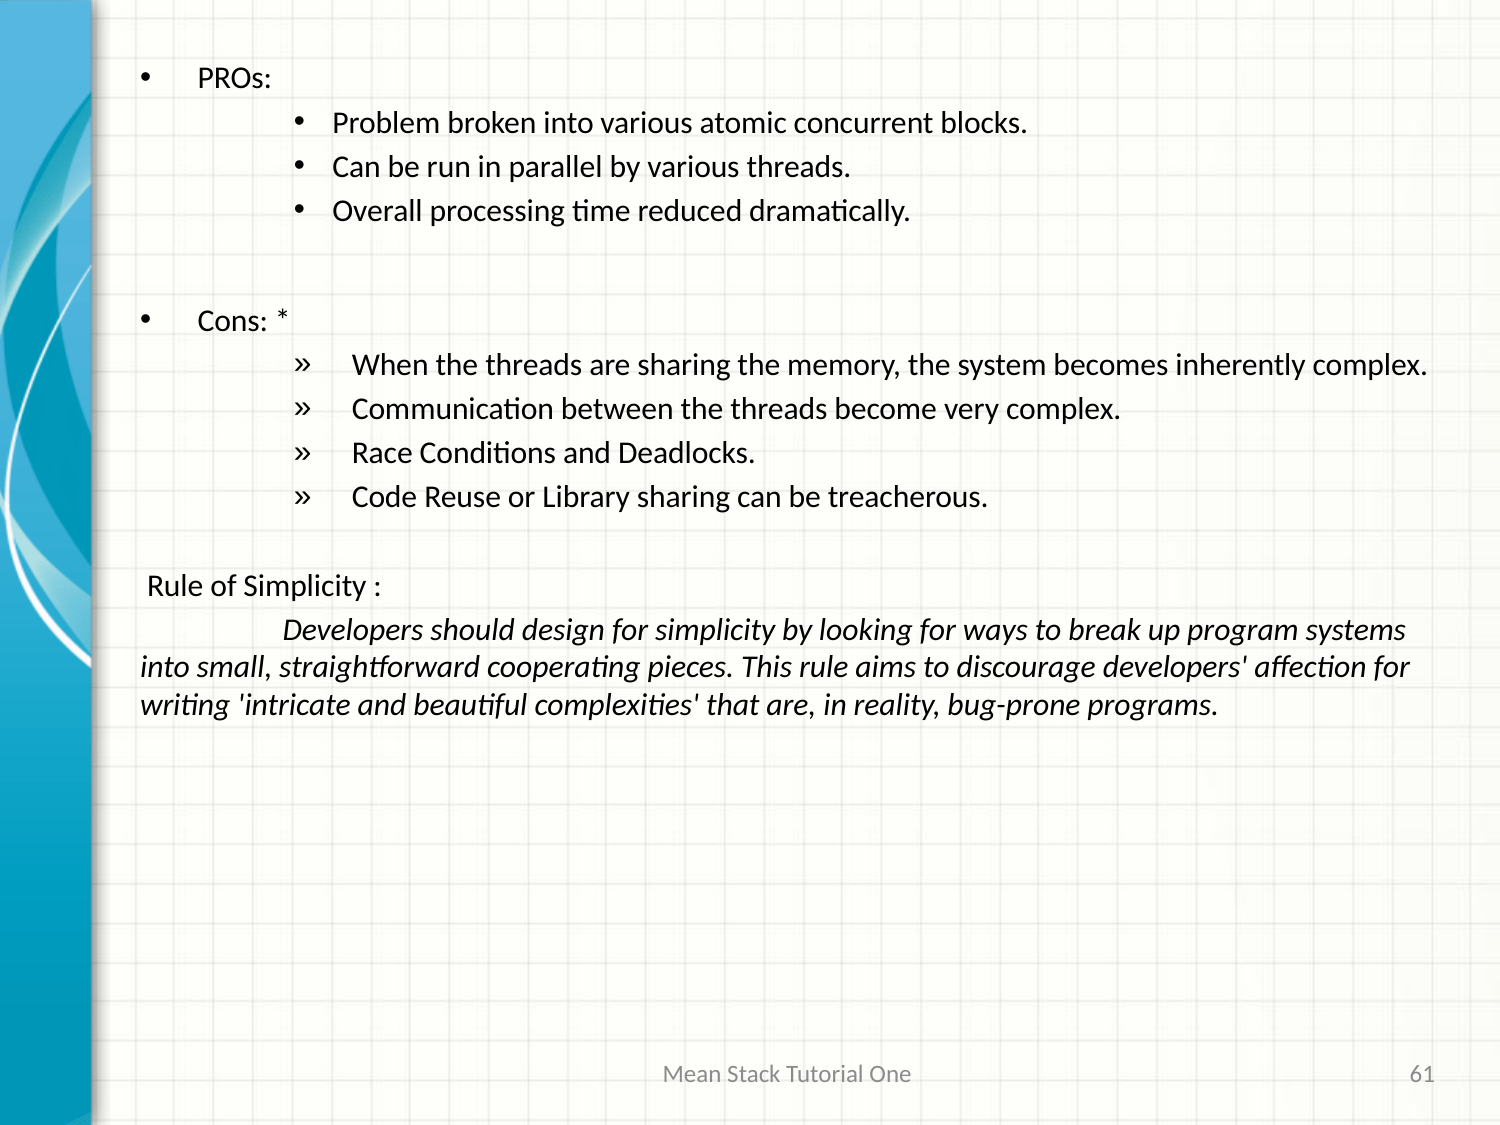

PROs:
Problem broken into various atomic concurrent blocks.
Can be run in parallel by various threads.
Overall processing time reduced dramatically.

Cons: *
When the threads are sharing the memory, the system becomes inherently complex.
Communication between the threads become very complex.
Race Conditions and Deadlocks.
Code Reuse or Library sharing can be treacherous.

 Rule of Simplicity :
	Developers should design for simplicity by looking for ways to break up program systems into small, straightforward cooperating pieces. This rule aims to discourage developers' affection for writing 'intricate and beautiful complexities' that are, in reality, bug-prone programs.

Mean Stack Tutorial One
61